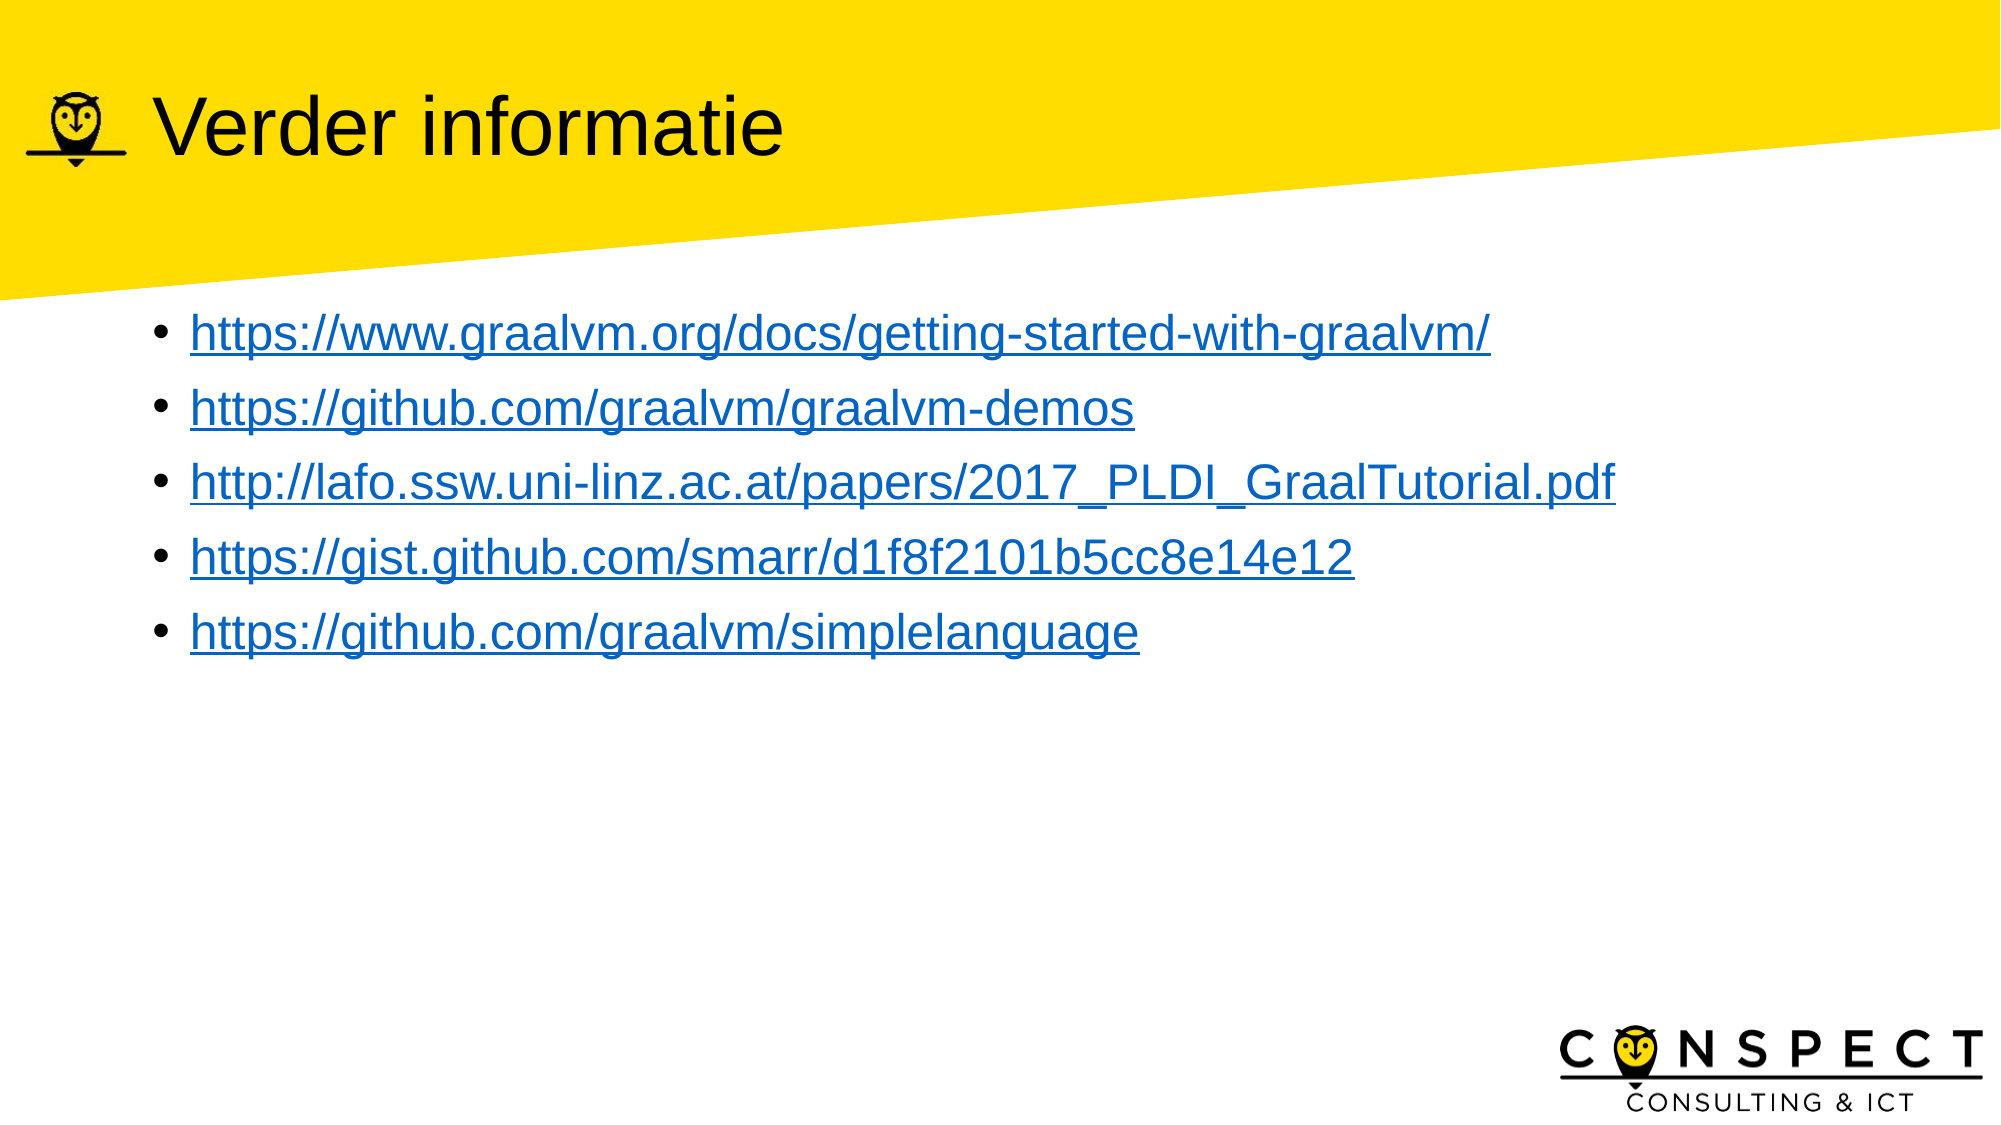

# Verder informatie
https://www.graalvm.org/docs/getting-started-with-graalvm/
https://github.com/graalvm/graalvm-demos
http://lafo.ssw.uni-linz.ac.at/papers/2017_PLDI_GraalTutorial.pdf
https://gist.github.com/smarr/d1f8f2101b5cc8e14e12
https://github.com/graalvm/simplelanguage